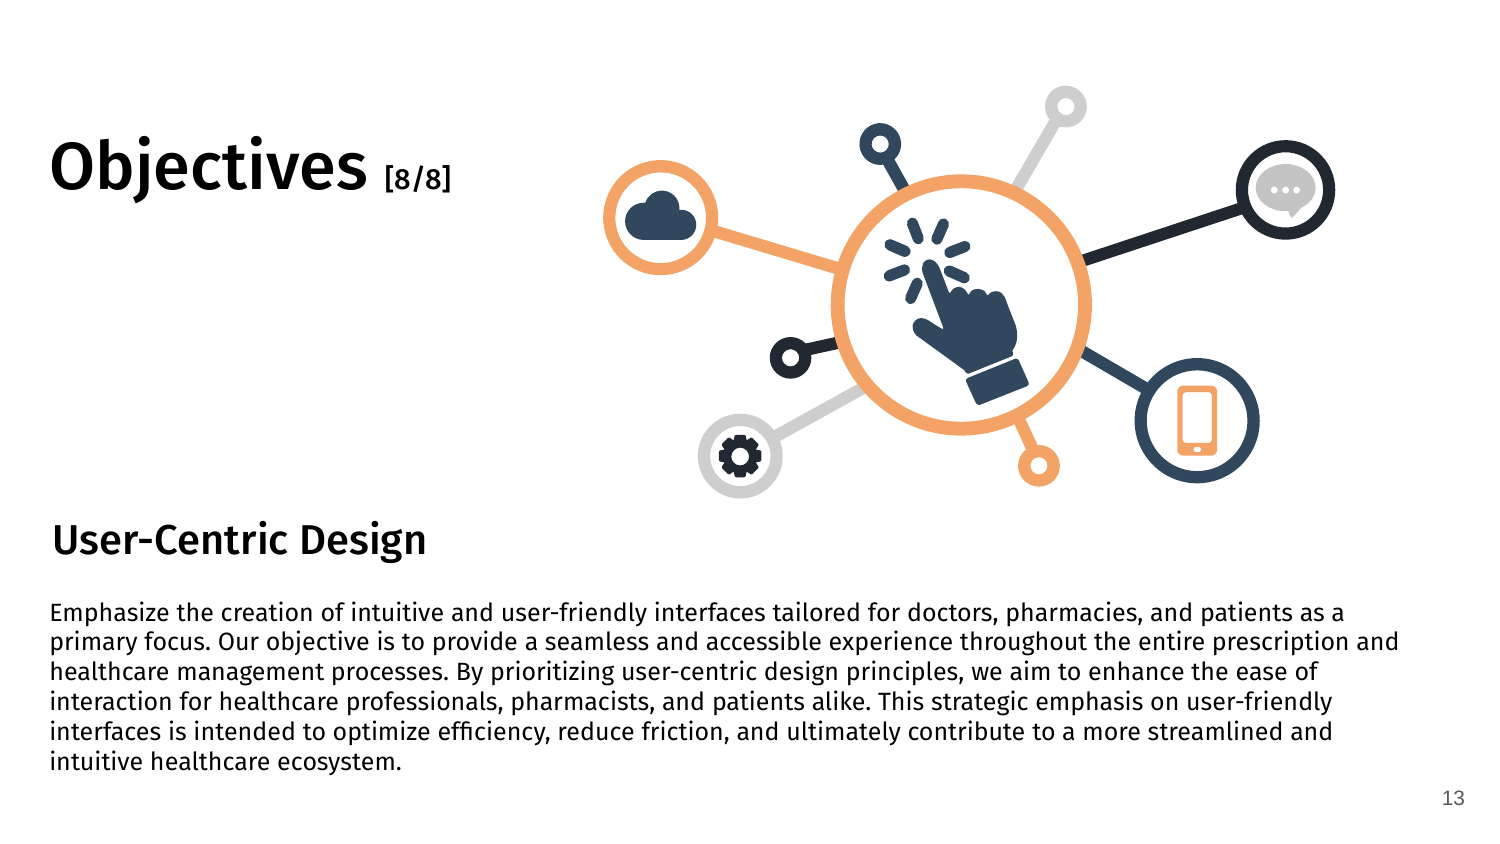

Objectives [8/8]
User-Centric Design
Emphasize the creation of intuitive and user-friendly interfaces tailored for doctors, pharmacies, and patients as a primary focus. Our objective is to provide a seamless and accessible experience throughout the entire prescription and healthcare management processes. By prioritizing user-centric design principles, we aim to enhance the ease of interaction for healthcare professionals, pharmacists, and patients alike. This strategic emphasis on user-friendly interfaces is intended to optimize efficiency, reduce friction, and ultimately contribute to a more streamlined and intuitive healthcare ecosystem.
13